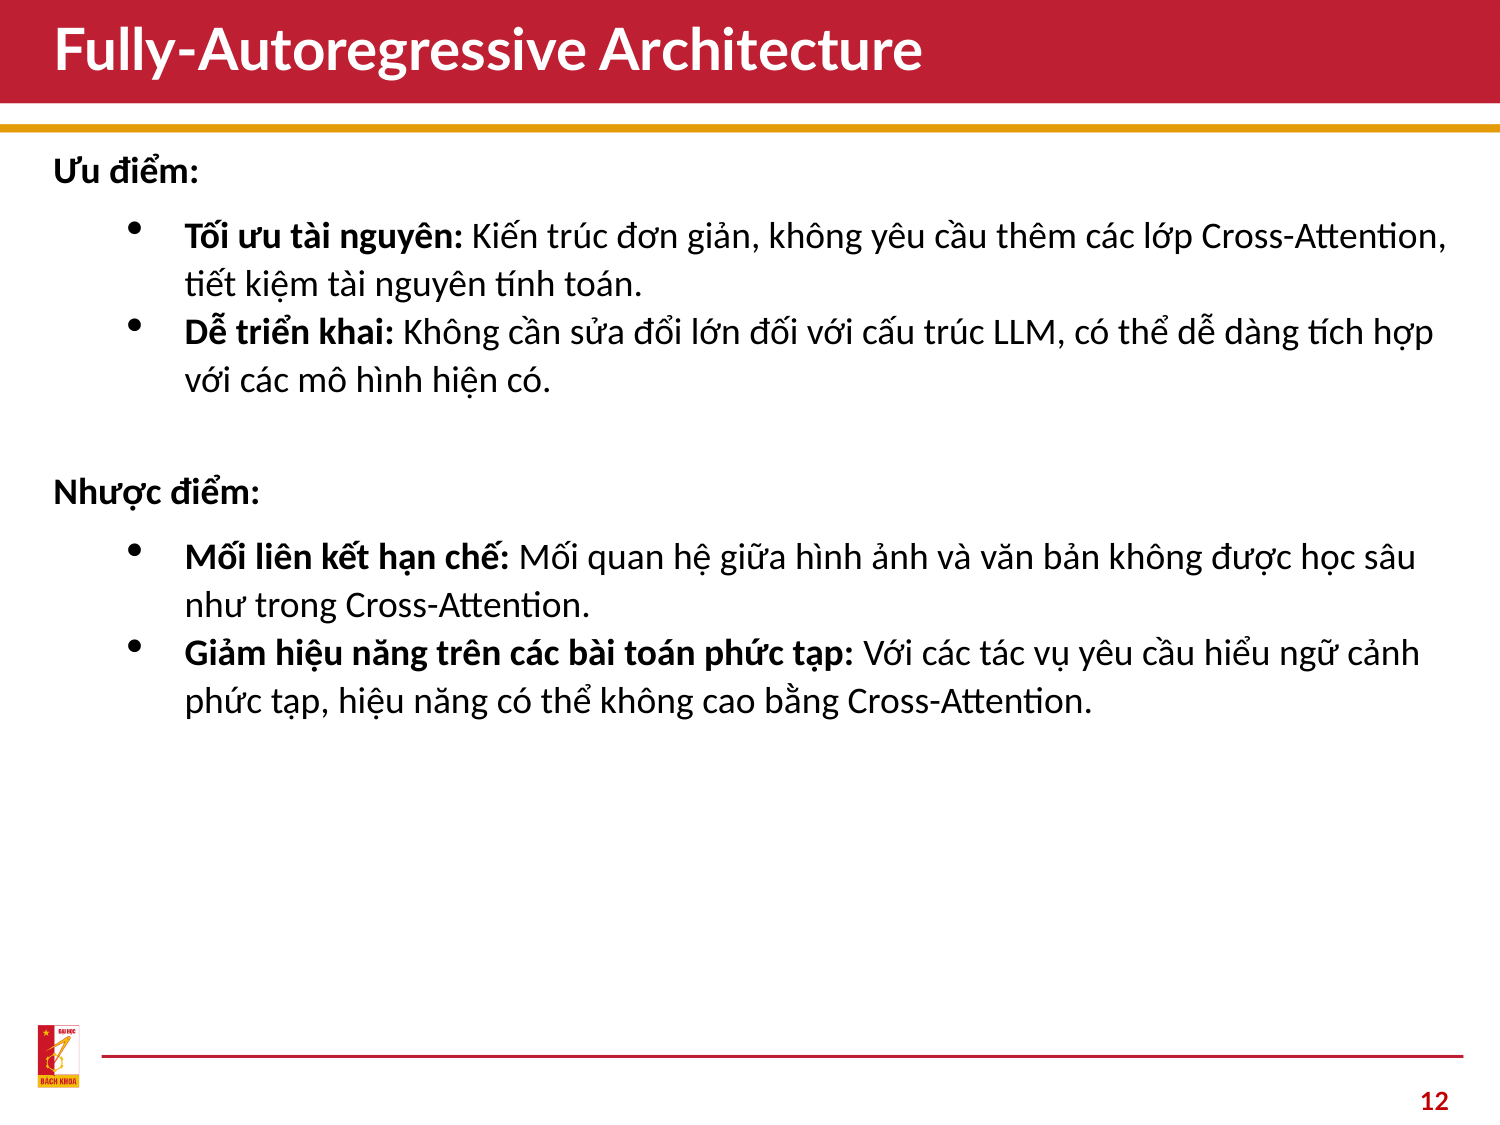

# Fully-Autoregressive Architecture
Như đã thảo luận về các thành phần và kiến trúc chung của Vision-Language Models (VLMs), có thể thấy rằng việc kết hợp các mô hình xử lý hình ảnh (Vision Encoder) với các mô hình ngôn ngữ lớn (LLMs) đã mở ra khả năng mạnh mẽ để giải quyết các bài toán đa phương thức phức tạp. Tuy nhiên, trong thực tế, việc tích hợp này thường đối mặt với các thách thức như yêu cầu tài nguyên lớn và thiếu dữ liệu điều chỉnh theo tác vụ cụ thể.
Điều này dẫn đến sự ra đời của LLaVA, một hướng tiếp cận tiên phong trong việc xây dựng các mô hình đa phương thức tổng quát. LLaVA không chỉ tối ưu hóa việc kết nối giữa các thành phần hình ảnh và ngôn ngữ mà còn áp dụng một quy trình Instruction Tuning đặc biệt, tận dụng dữ liệu được tạo tự động bởi các mô hình như GPT-4 để huấn luyện mô hình hiểu và tuân thủ các hướng dẫn từ con người.
Ưu điểm:
Tối ưu tài nguyên: Kiến trúc đơn giản, không yêu cầu thêm các lớp Cross-Attention, tiết kiệm tài nguyên tính toán.
Dễ triển khai: Không cần sửa đổi lớn đối với cấu trúc LLM, có thể dễ dàng tích hợp với các mô hình hiện có.
Nhược điểm:
Mối liên kết hạn chế: Mối quan hệ giữa hình ảnh và văn bản không được học sâu như trong Cross-Attention.
Giảm hiệu năng trên các bài toán phức tạp: Với các tác vụ yêu cầu hiểu ngữ cảnh phức tạp, hiệu năng có thể không cao bằng Cross-Attention.
12